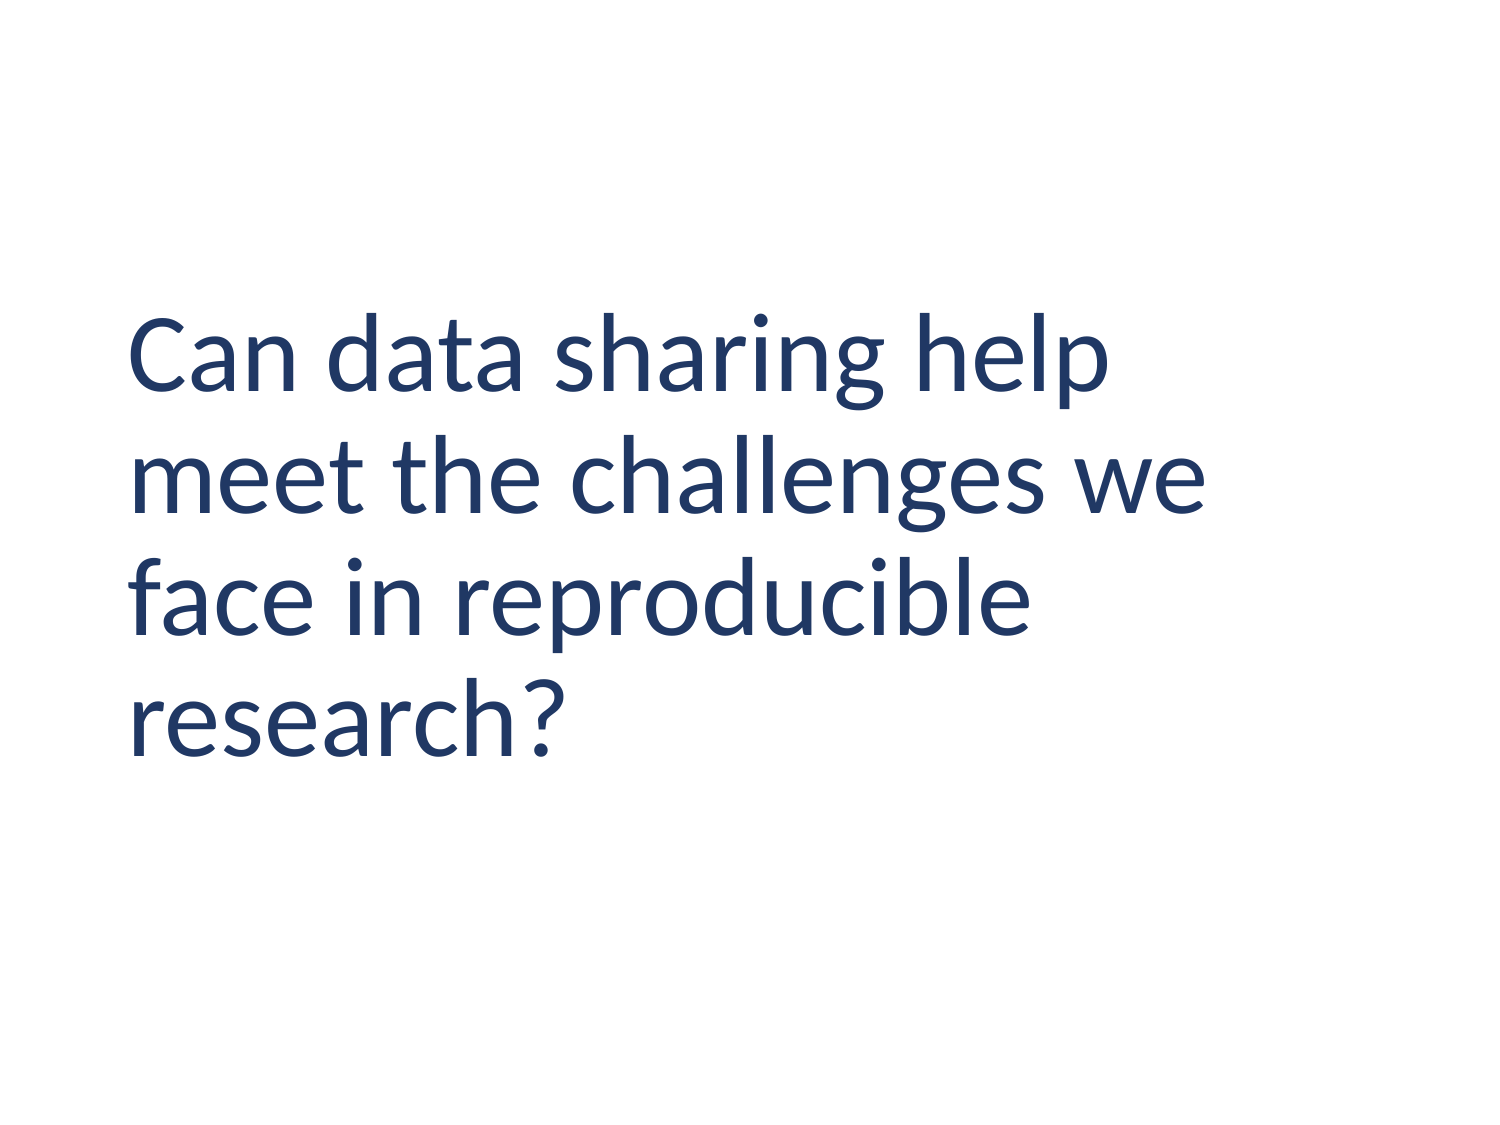

Can data sharing help meet the challenges we face in reproducible research?